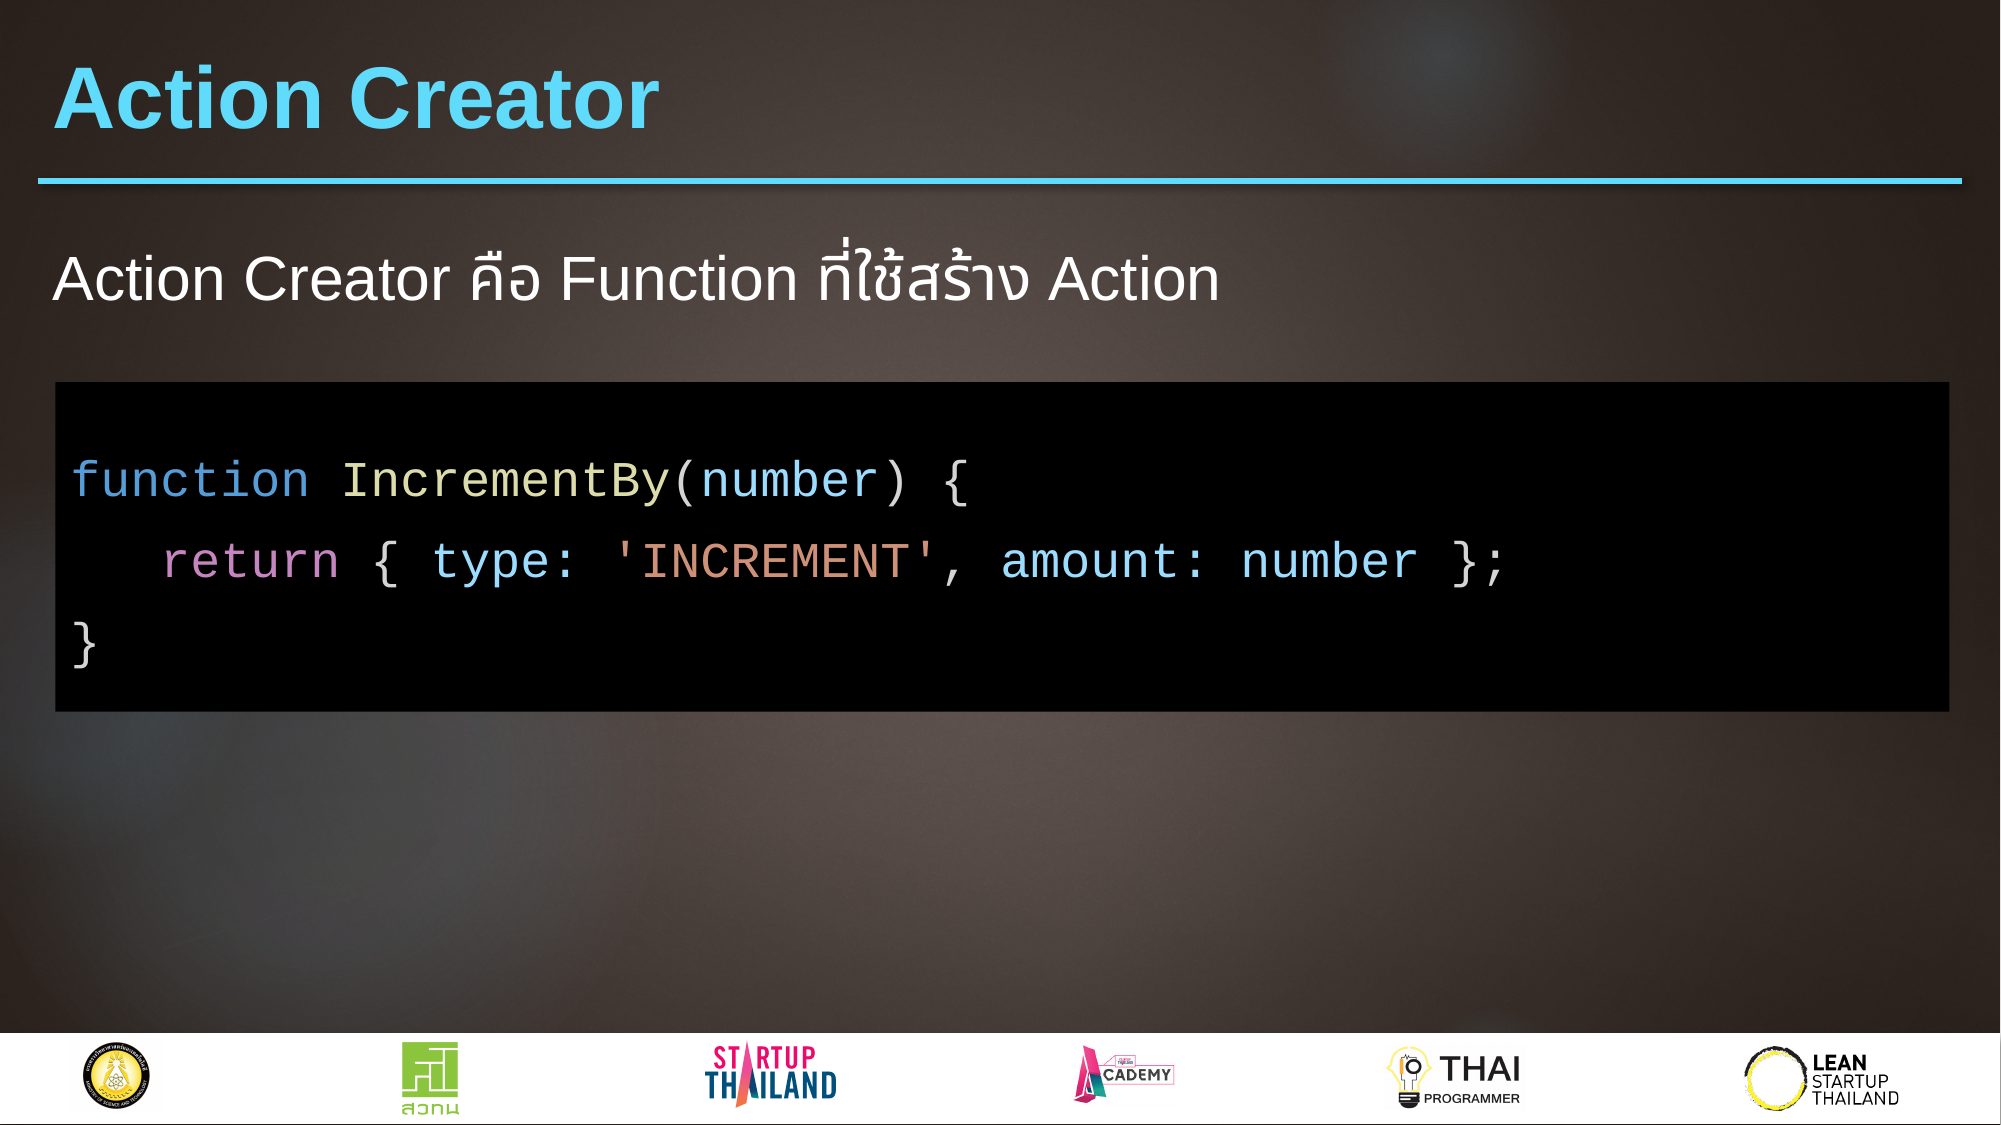

# Action Creator
Action Creator คือ Function ที่ใช้สร้าง Action
function IncrementBy(number) {
   return { type: 'INCREMENT', amount: number };
}